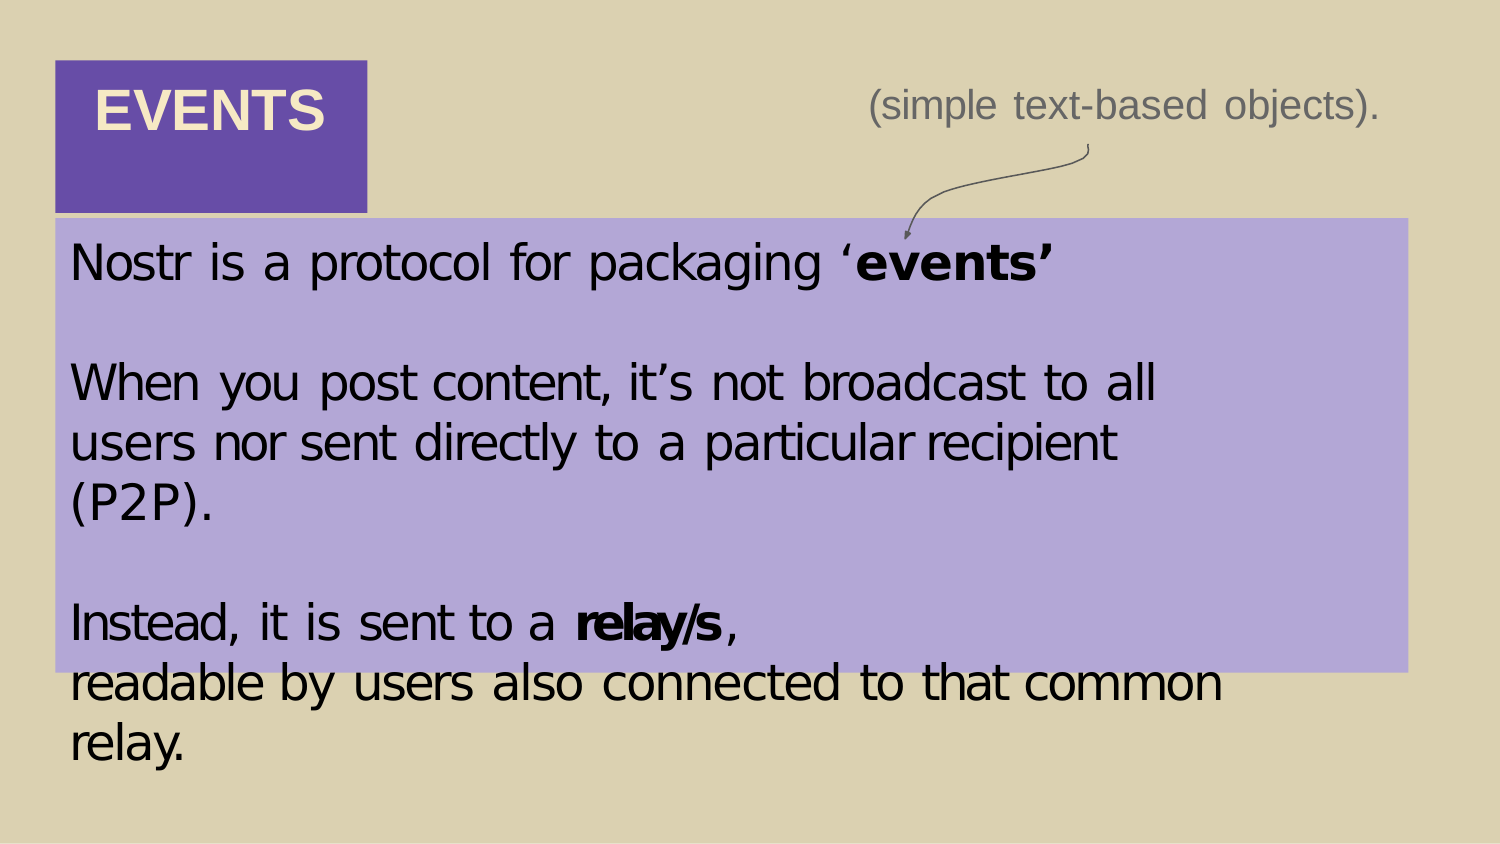

# EVENTS
(simple text-based objects).

Nostr is a protocol for packaging ‘events’
When you post content, it’s not broadcast to all users nor sent directly to a particular recipient (P2P).
Instead, it is sent to a relay/s,
readable by users also connected to that common relay.